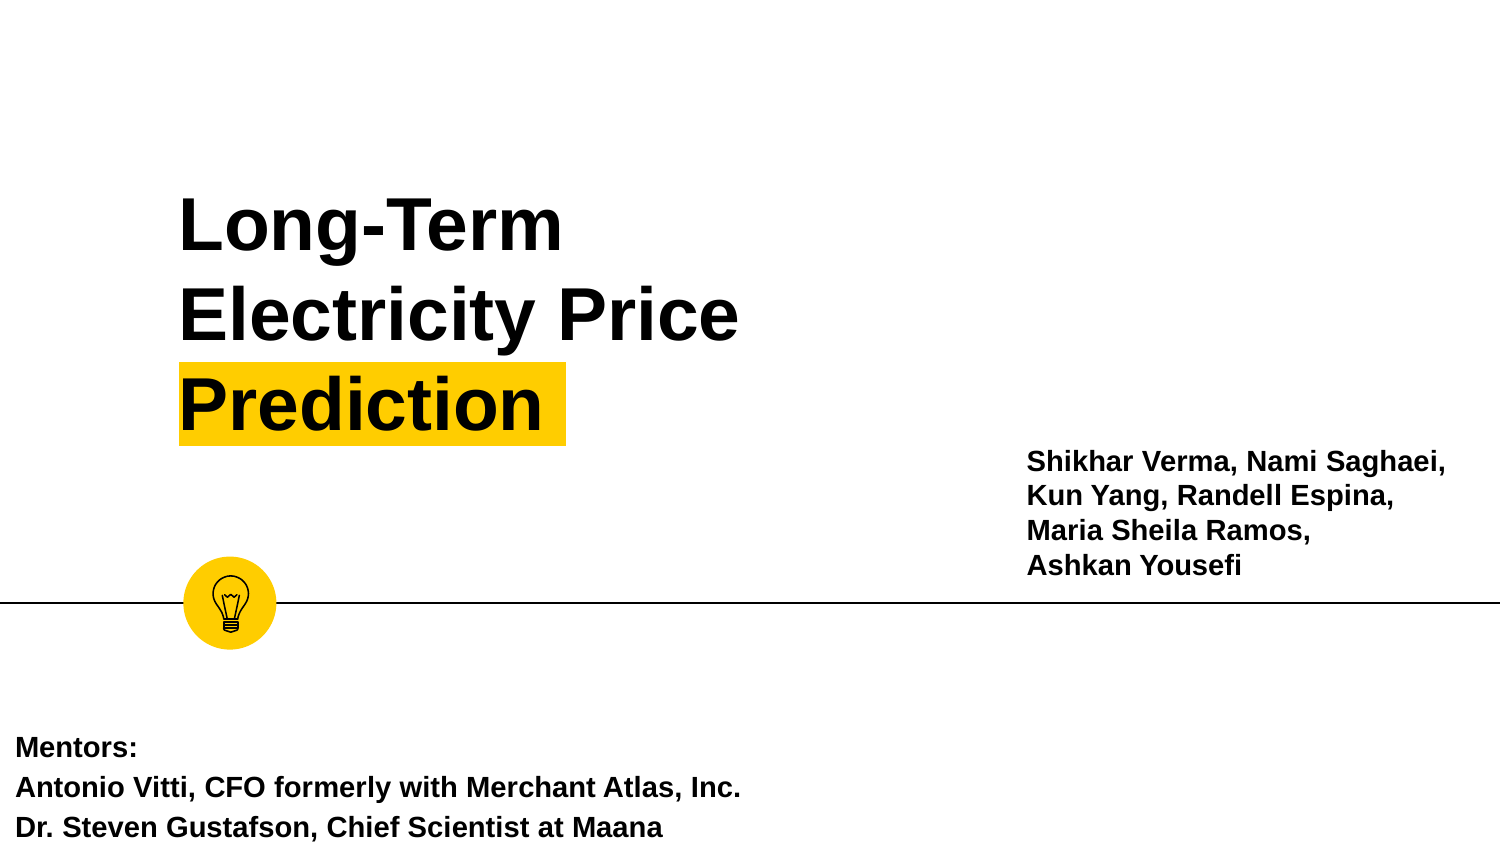

# Long-Term Electricity Price Prediction
Shikhar Verma, Nami Saghaei, Kun Yang, Randell Espina, Maria Sheila Ramos,
Ashkan Yousefi

Mentors:
Antonio Vitti, CFO formerly with Merchant Atlas, Inc.
Dr. Steven Gustafson, Chief Scientist at Maana